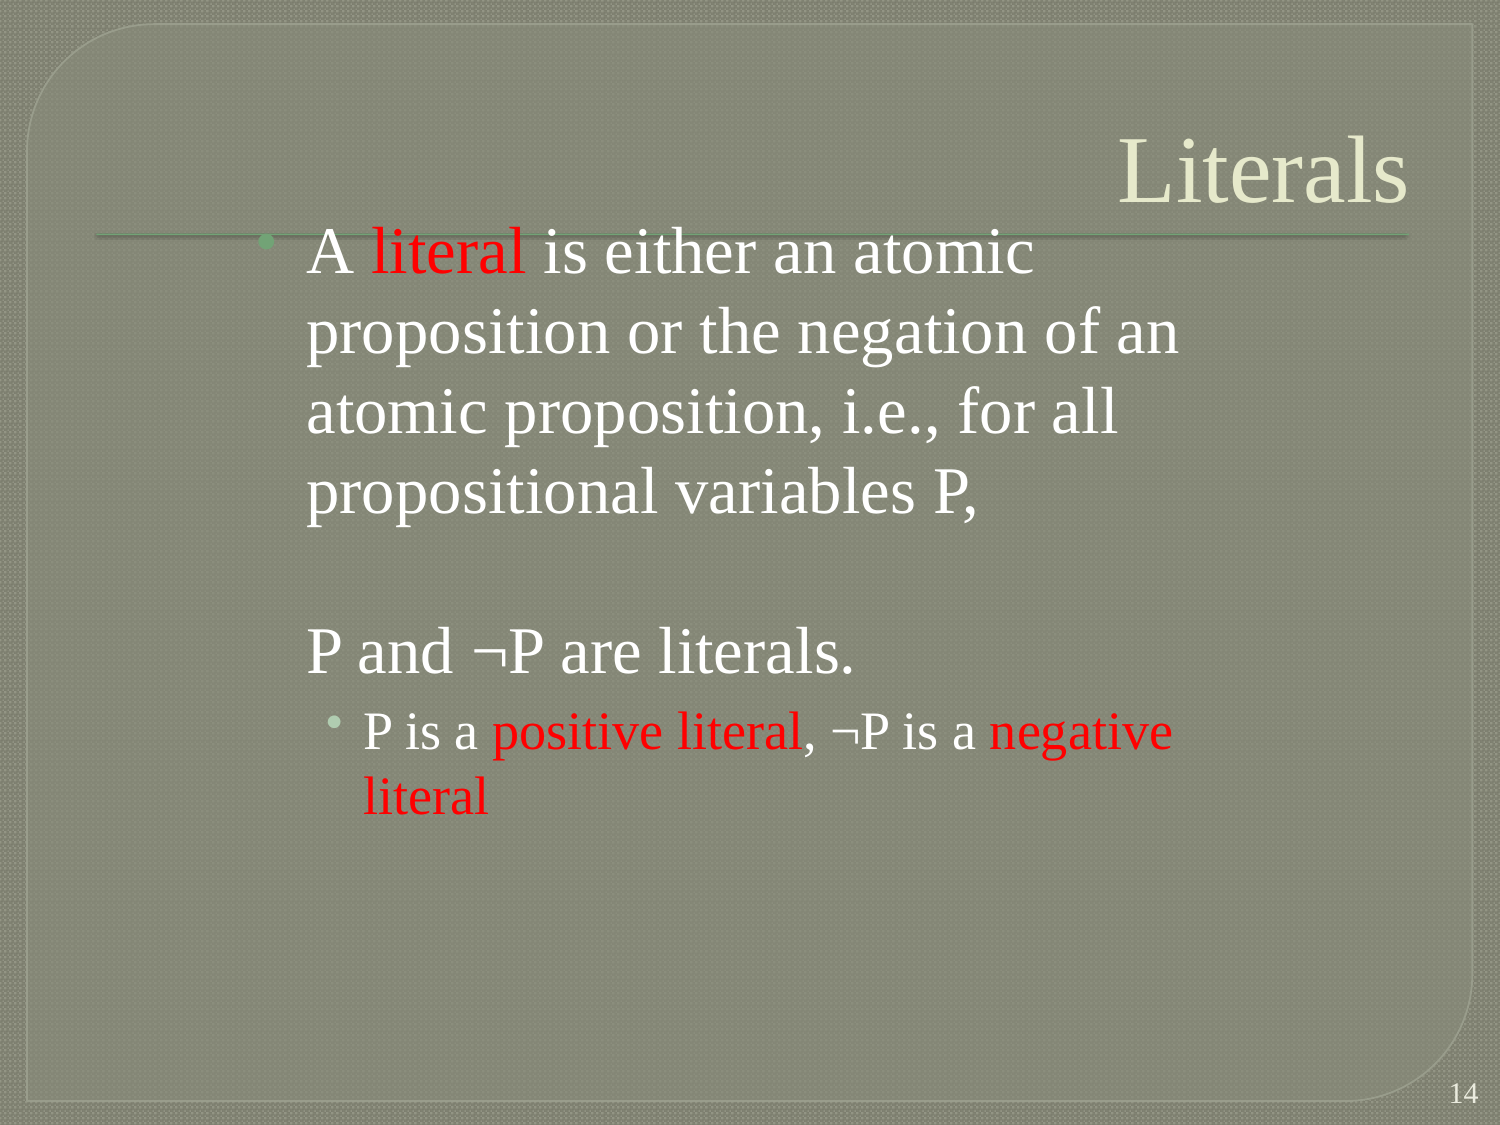

# Literals
A literal is either an atomic proposition or the negation of an atomic proposition, i.e., for all propositional variables P,
P and ¬P are literals.
P is a positive literal, ¬P is a negative literal
14